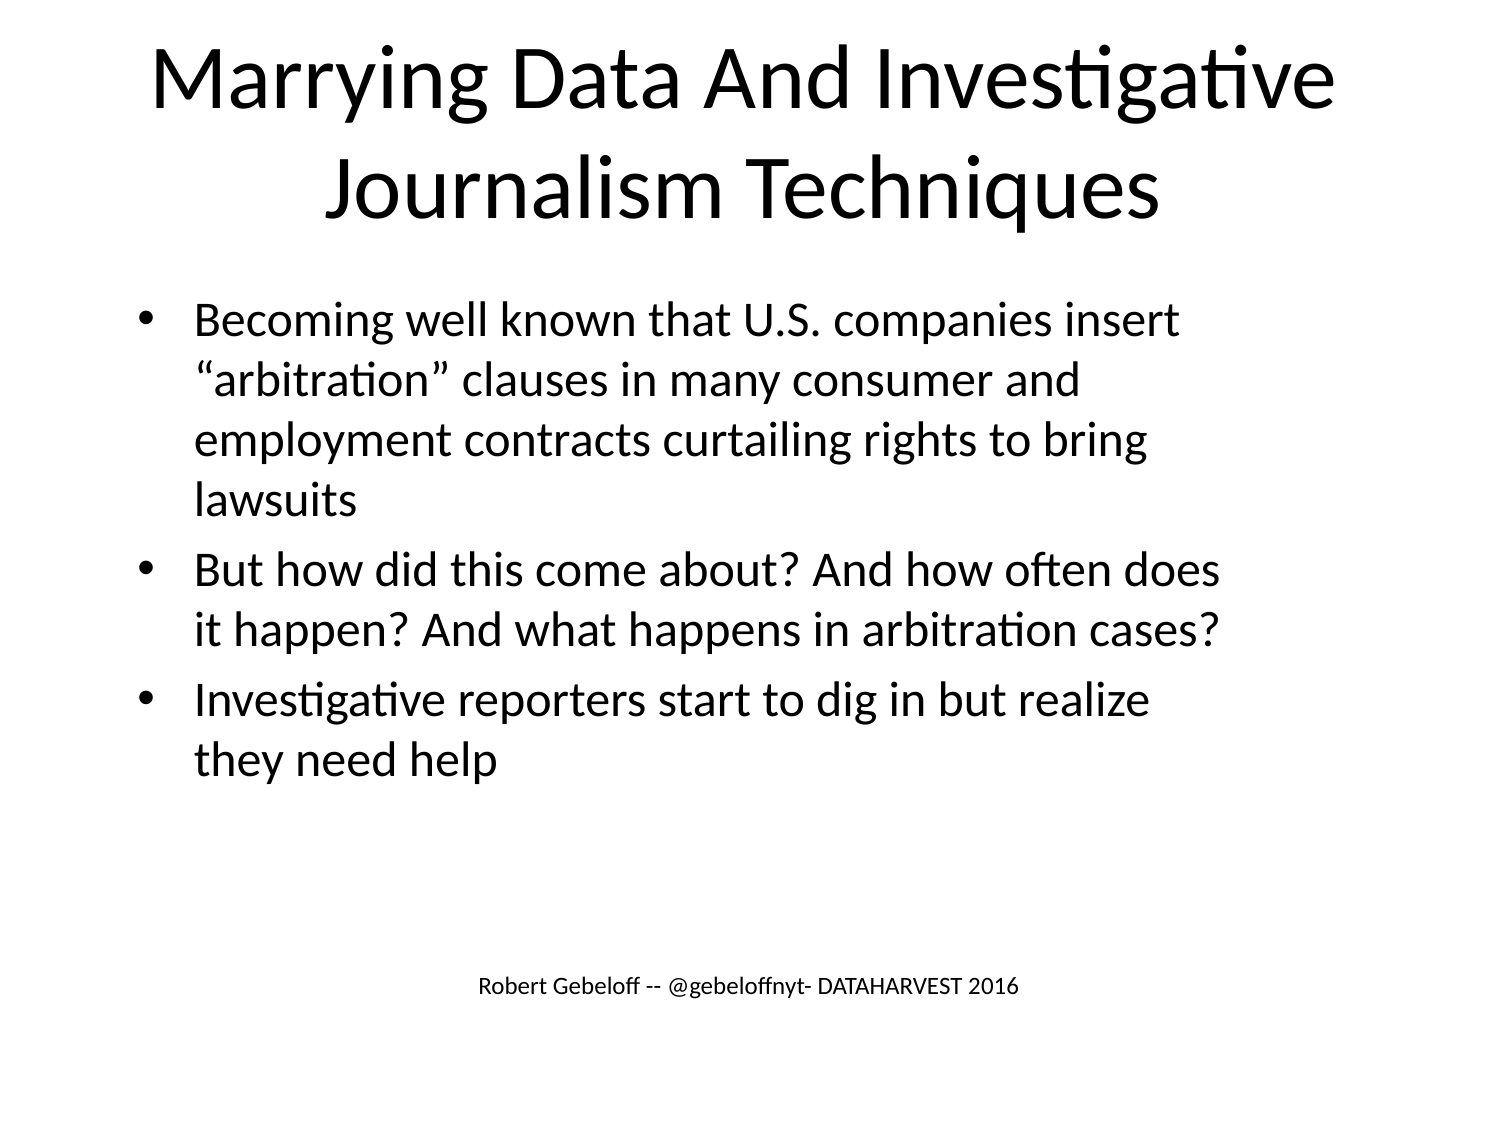

# Marrying Data And Investigative Journalism Techniques
Becoming well known that U.S. companies insert “arbitration” clauses in many consumer and employment contracts curtailing rights to bring lawsuits
But how did this come about? And how often does it happen? And what happens in arbitration cases?
Investigative reporters start to dig in but realize they need help
Robert Gebeloff -- @gebeloffnyt- DATAHARVEST 2016